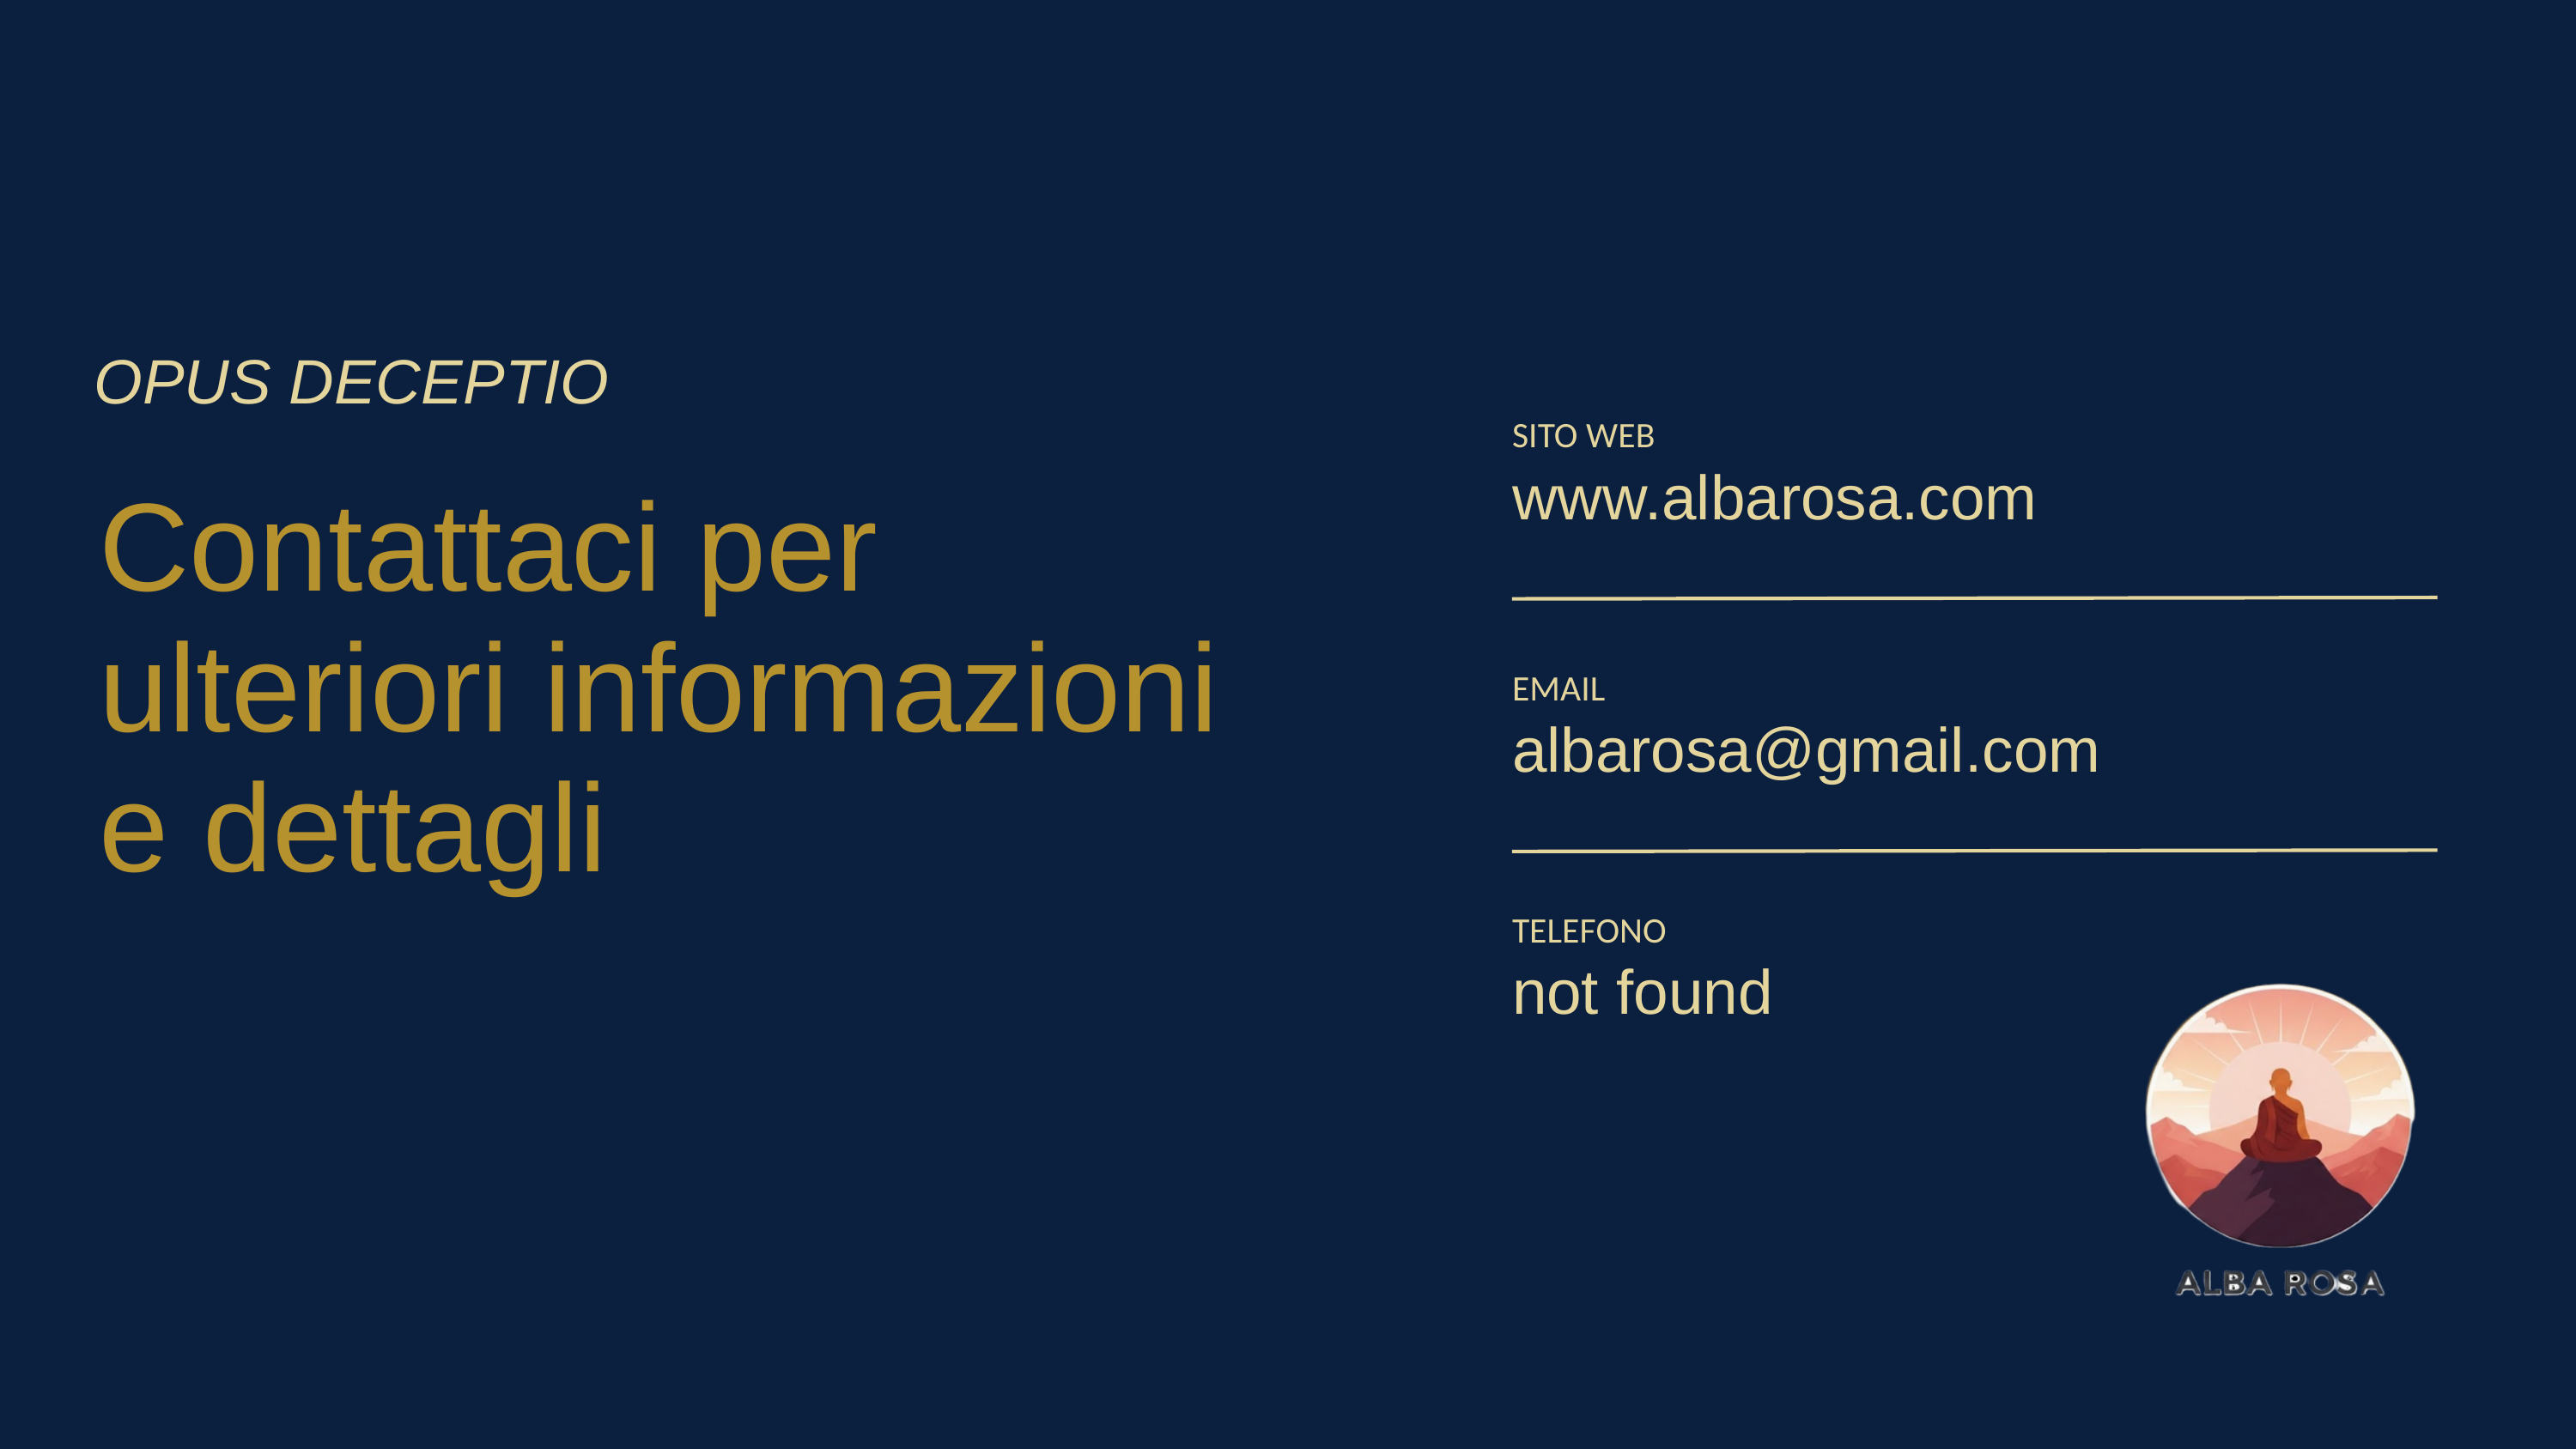

OPUS DECEPTIO
Contattaci per ulteriori informazioni e dettagli
SITO WEB
www.albarosa.com

EMAIL
albarosa@gmail.com

TELEFONO
not found